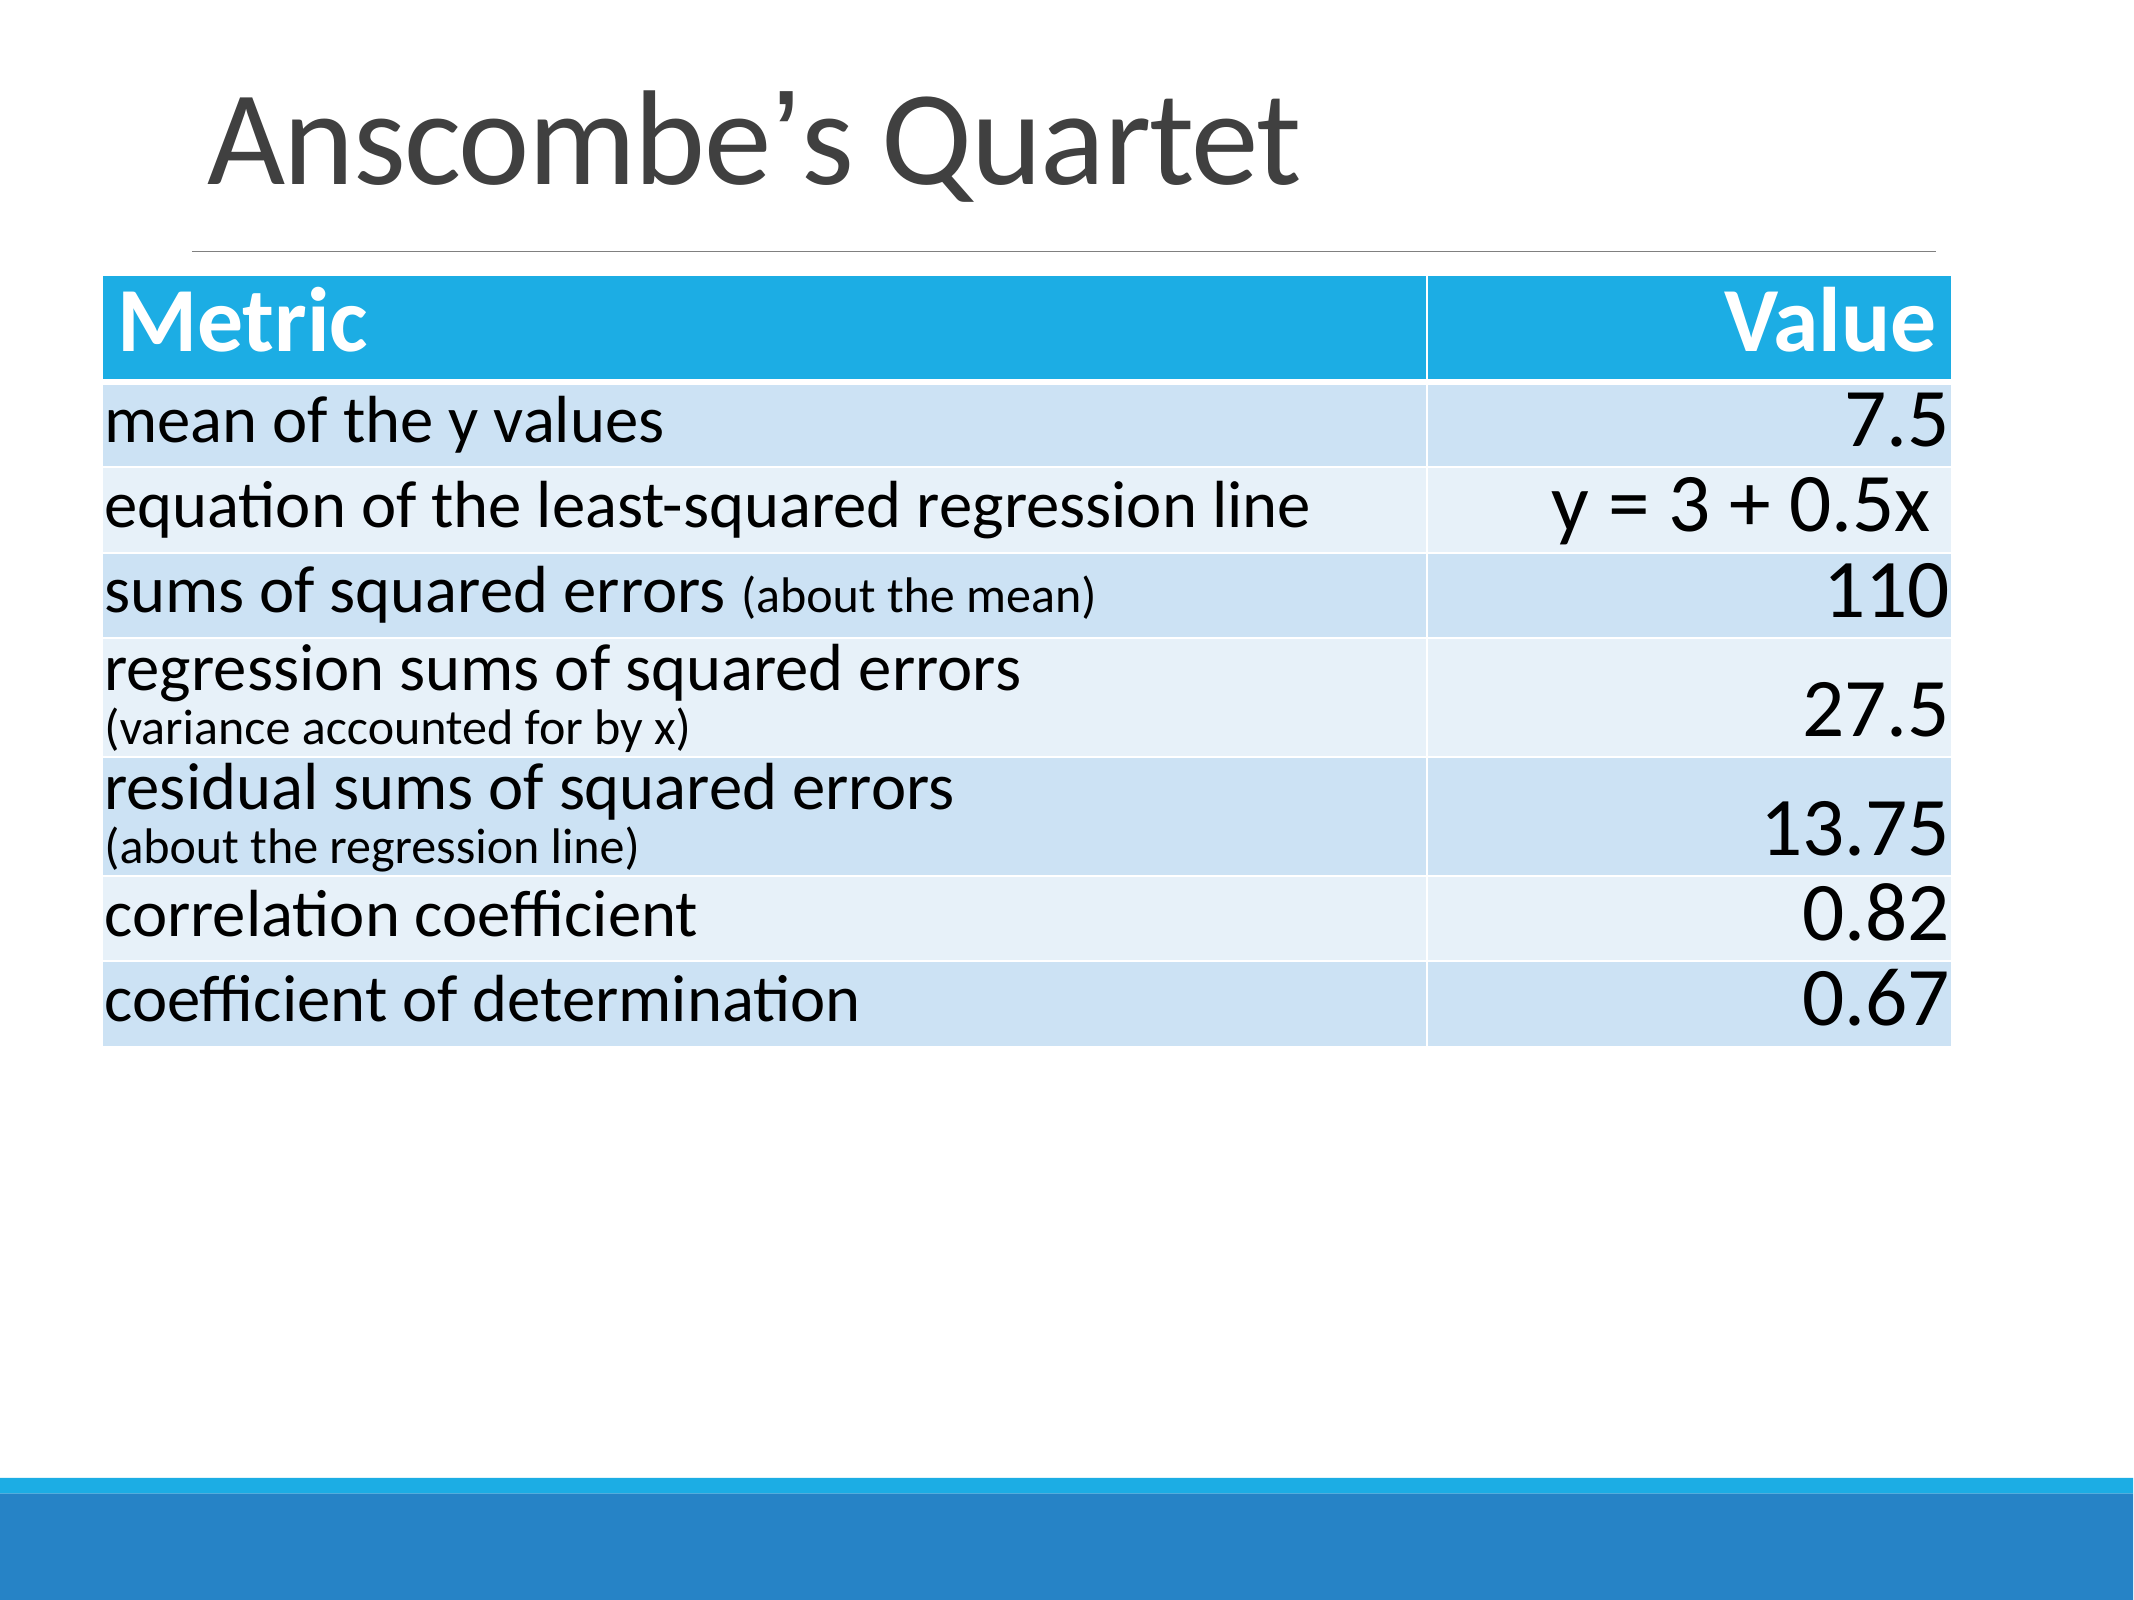

# Anscombe’s Quartet
| Metric | Value |
| --- | --- |
| mean of the y values | 7.5 |
| equation of the least-squared regression line | y = 3 + 0.5x |
| sums of squared errors (about the mean) | 110 |
| regression sums of squared errors (variance accounted for by x) | 27.5 |
| residual sums of squared errors (about the regression line) | 13.75 |
| correlation coefficient | 0.82 |
| coefficient of determination | 0.67 |